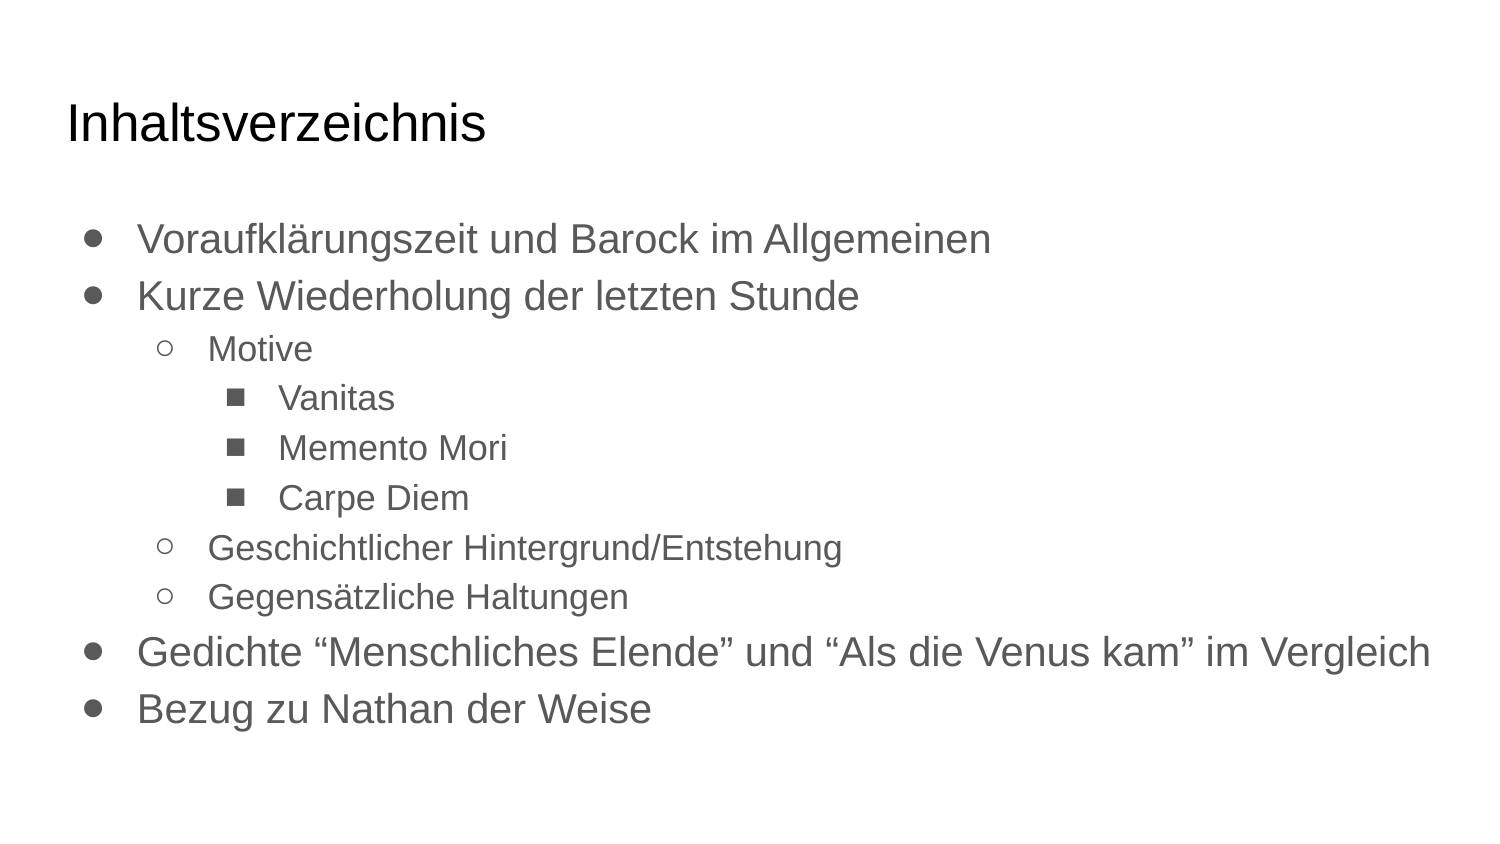

# Inhaltsverzeichnis
Voraufklärungszeit und Barock im Allgemeinen
Kurze Wiederholung der letzten Stunde
Motive
Vanitas
Memento Mori
Carpe Diem
Geschichtlicher Hintergrund/Entstehung
Gegensätzliche Haltungen
Gedichte “Menschliches Elende” und “Als die Venus kam” im Vergleich
Bezug zu Nathan der Weise